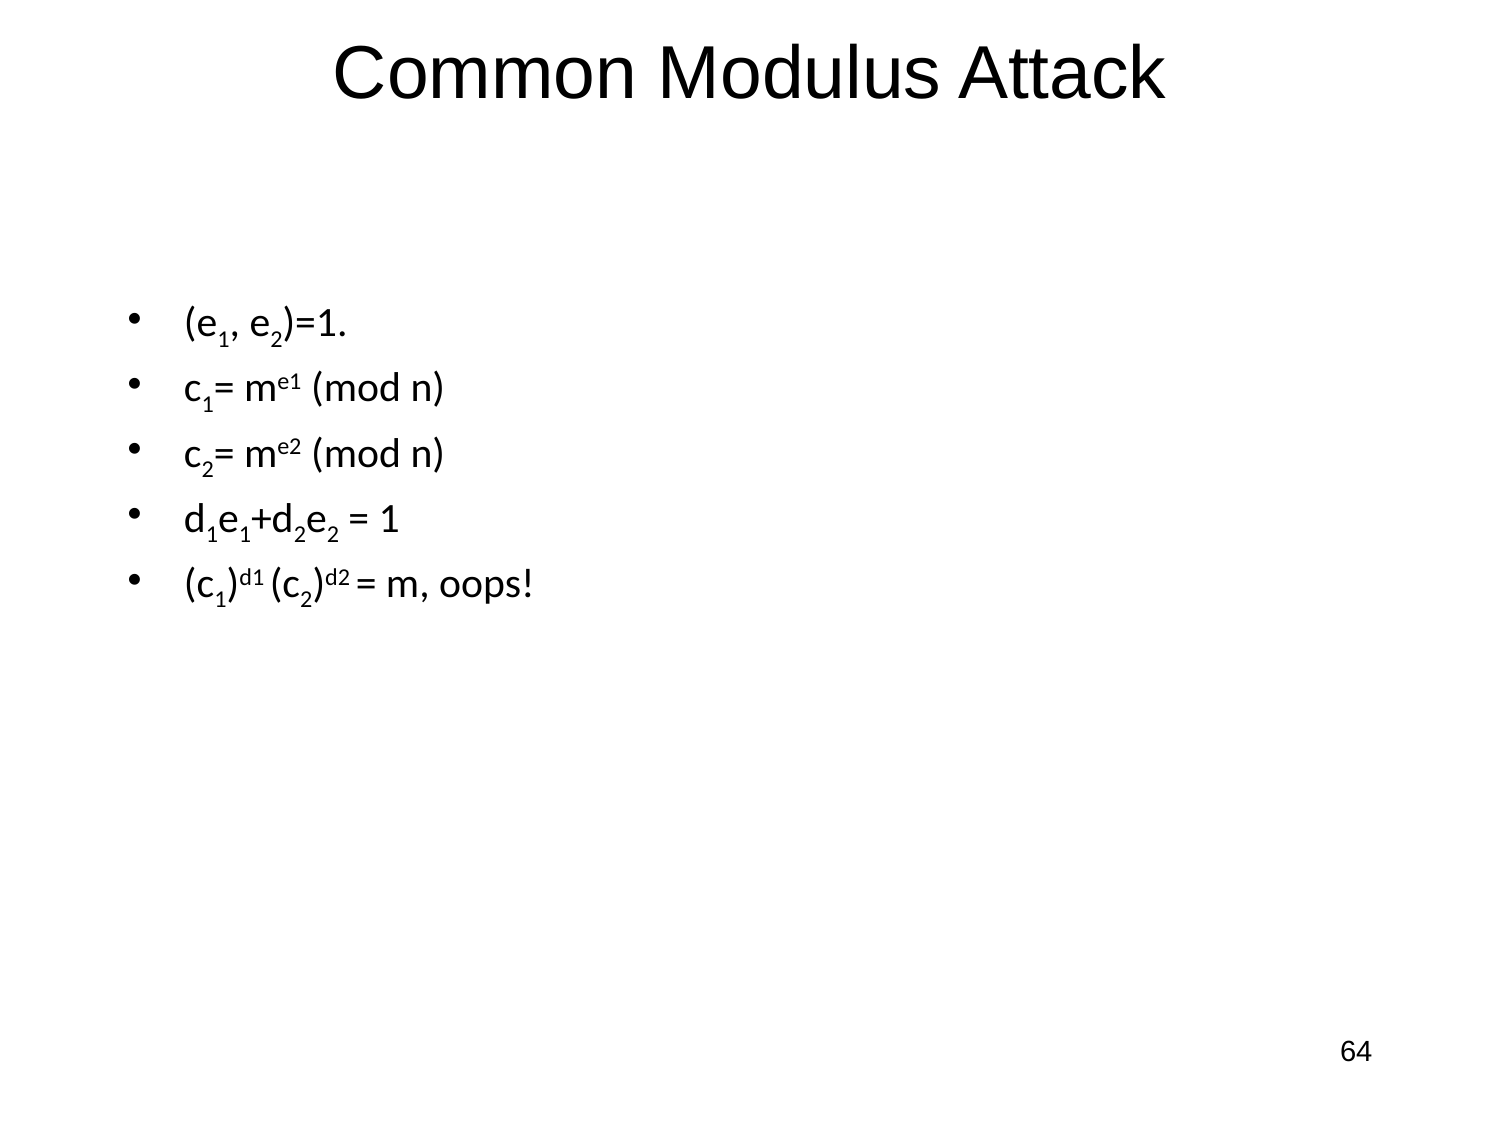

# Common Modulus Attack
(e1, e2)=1.
c1= me1 (mod n)
c2= me2 (mod n)
d1e1+d2e2 = 1
(c1)d1 (c2)d2 = m, oops!
64